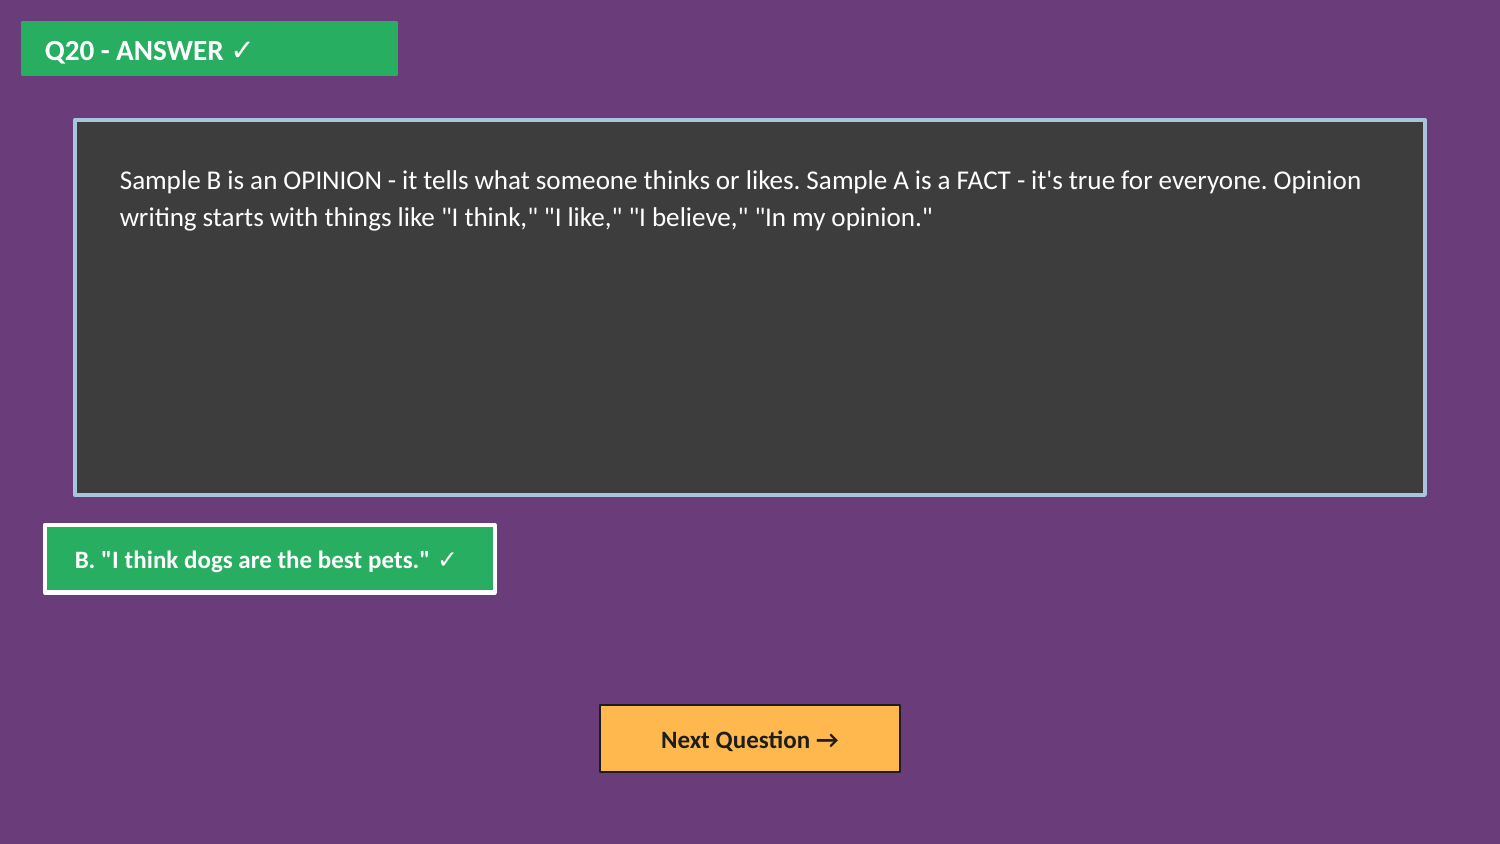

Q20 - ANSWER ✓

Sample B is an OPINION - it tells what someone thinks or likes. Sample A is a FACT - it's true for everyone. Opinion writing starts with things like "I think," "I like," "I believe," "In my opinion."

B. "I think dogs are the best pets." ✓

Next Question →